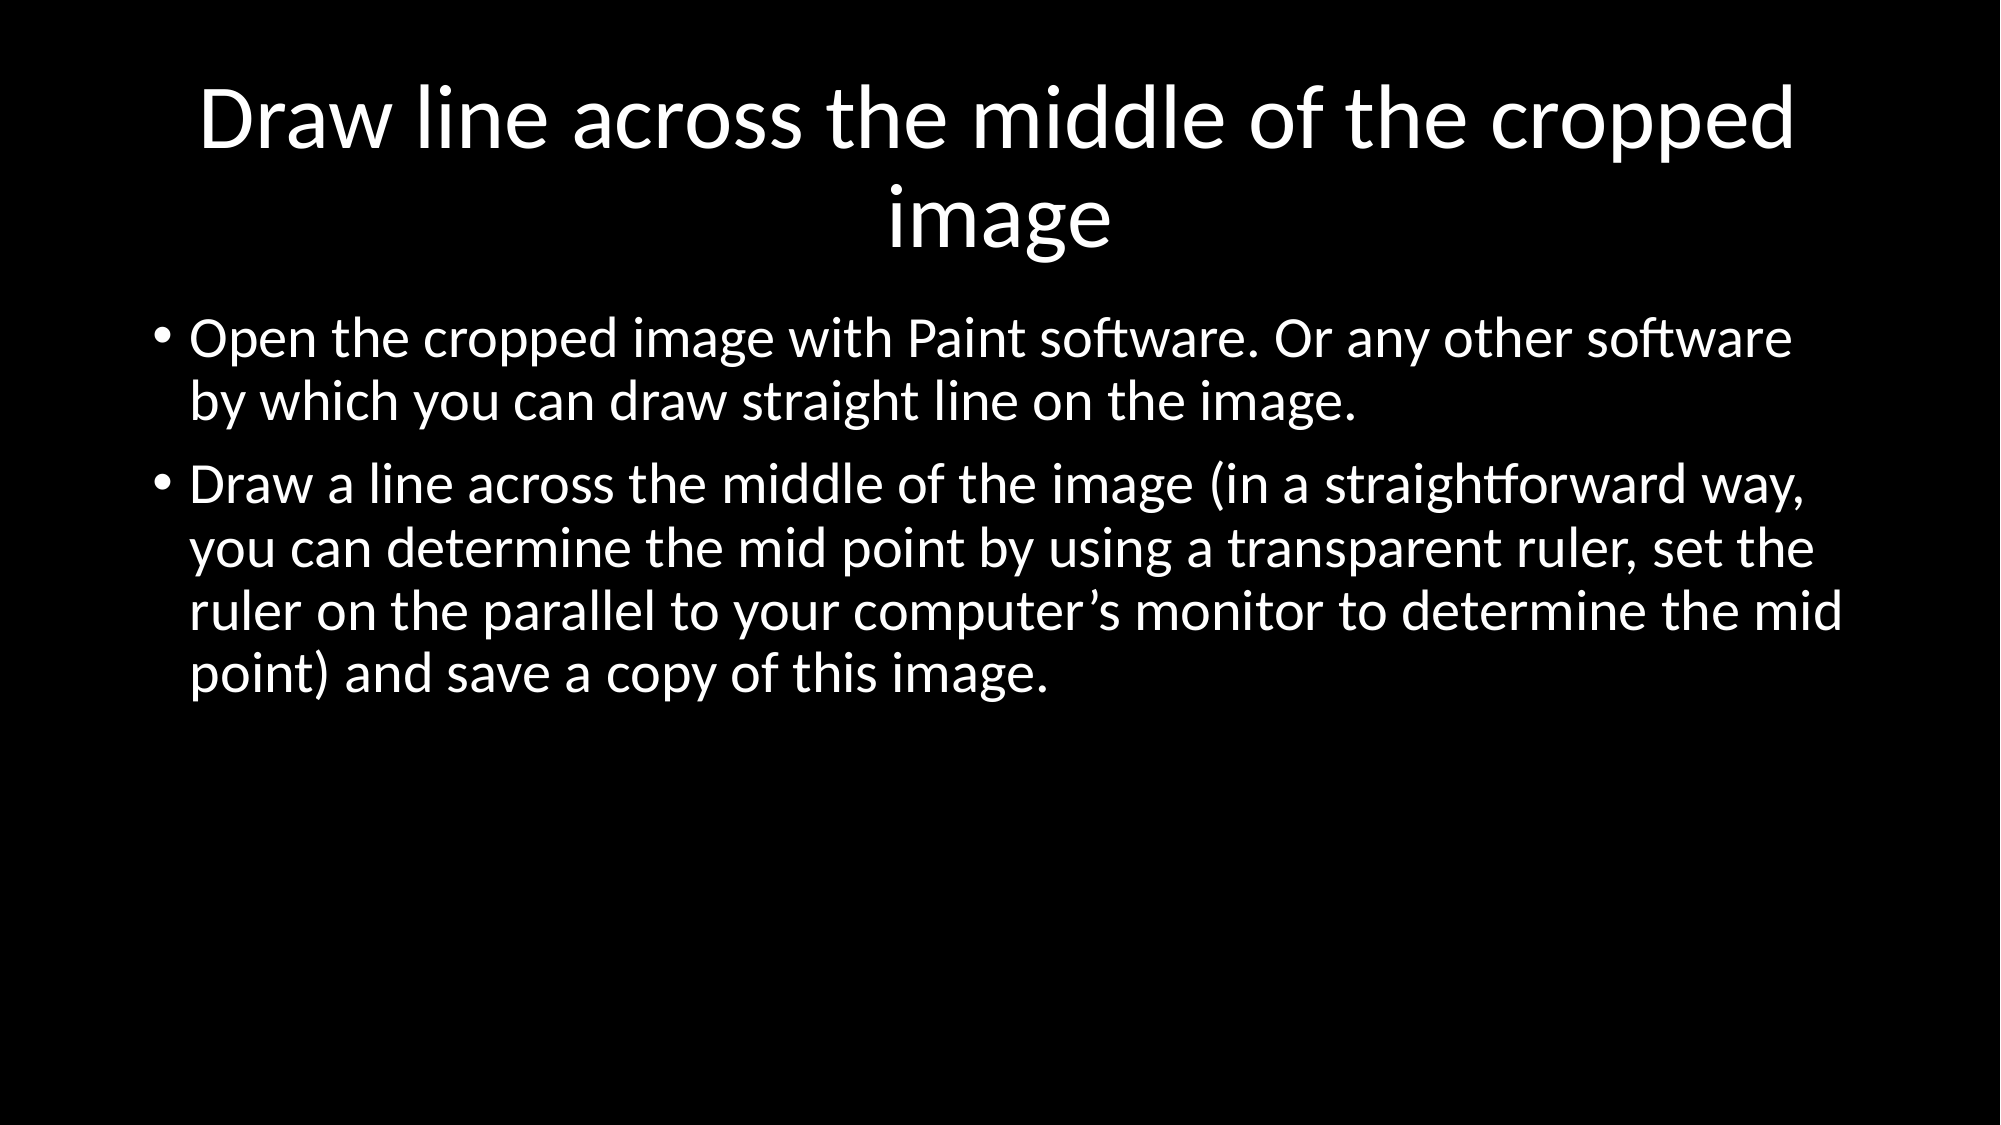

# Draw line across the middle of the cropped image
Open the cropped image with Paint software. Or any other software by which you can draw straight line on the image.
Draw a line across the middle of the image (in a straightforward way, you can determine the mid point by using a transparent ruler, set the ruler on the parallel to your computer’s monitor to determine the mid point) and save a copy of this image.